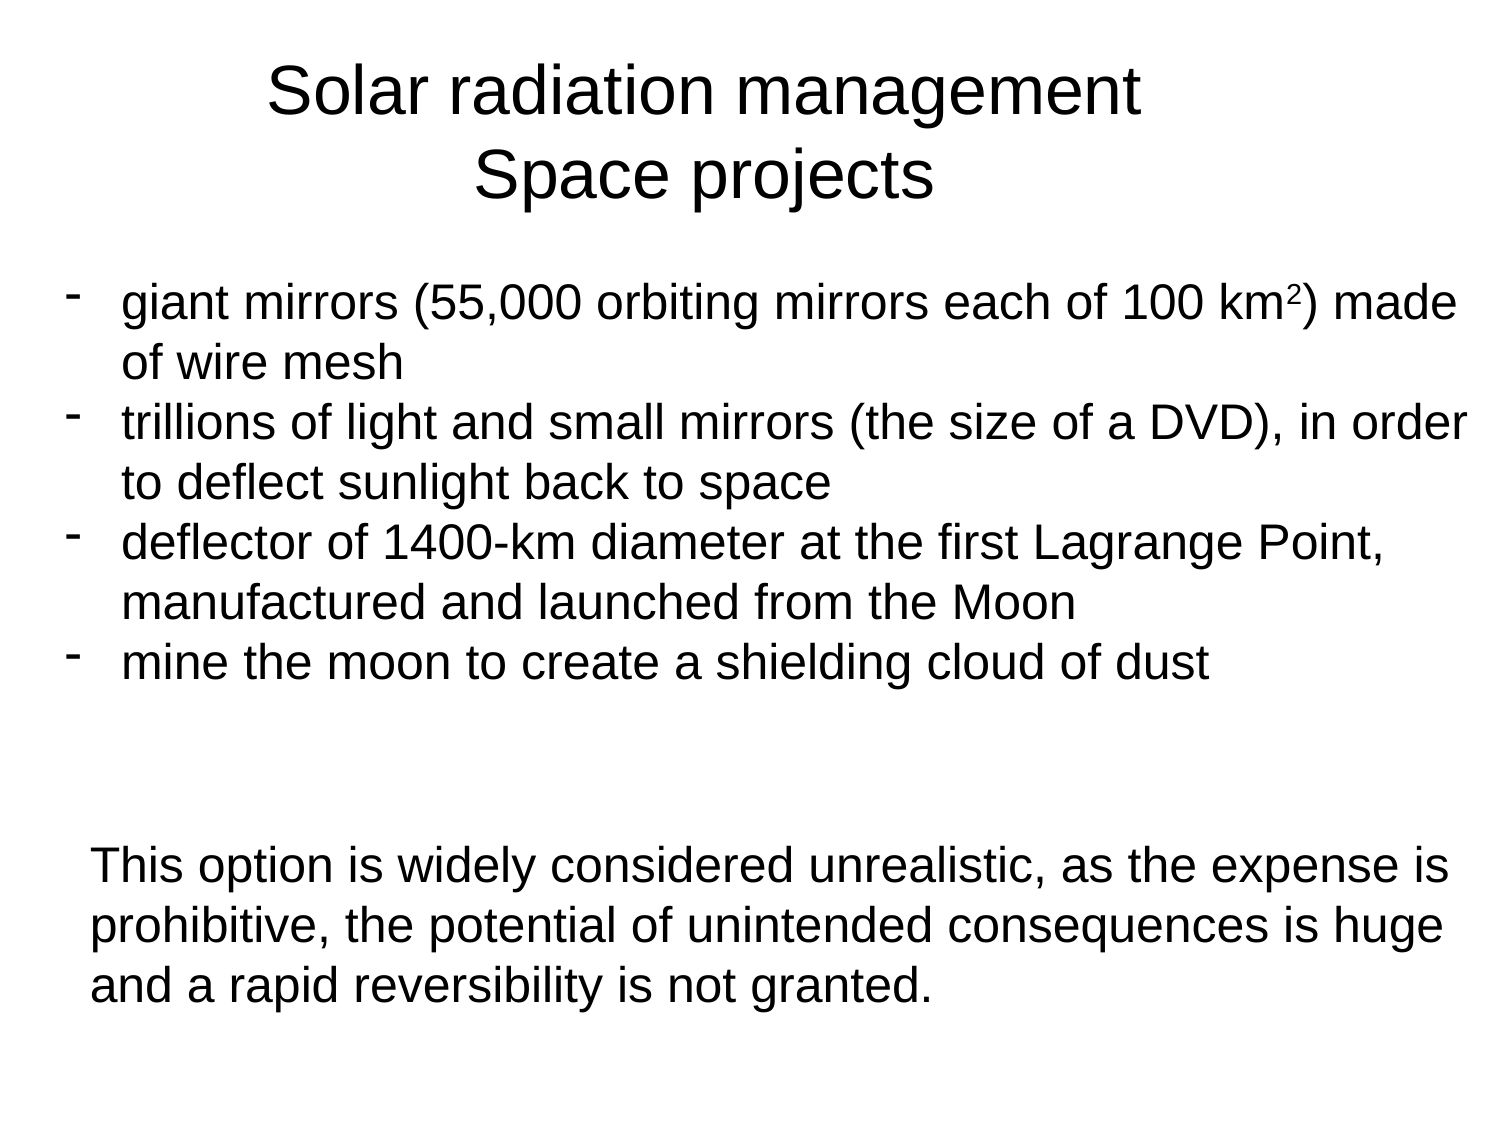

# Solar radiation management Space projects
giant mirrors (55,000 orbiting mirrors each of 100 km2) made of wire mesh
trillions of light and small mirrors (the size of a DVD), in order to deflect sunlight back to space
deflector of 1400-km diameter at the first Lagrange Point, manufactured and launched from the Moon
mine the moon to create a shielding cloud of dust
This option is widely considered unrealistic, as the expense is prohibitive, the potential of unintended consequences is huge and a rapid reversibility is not granted.